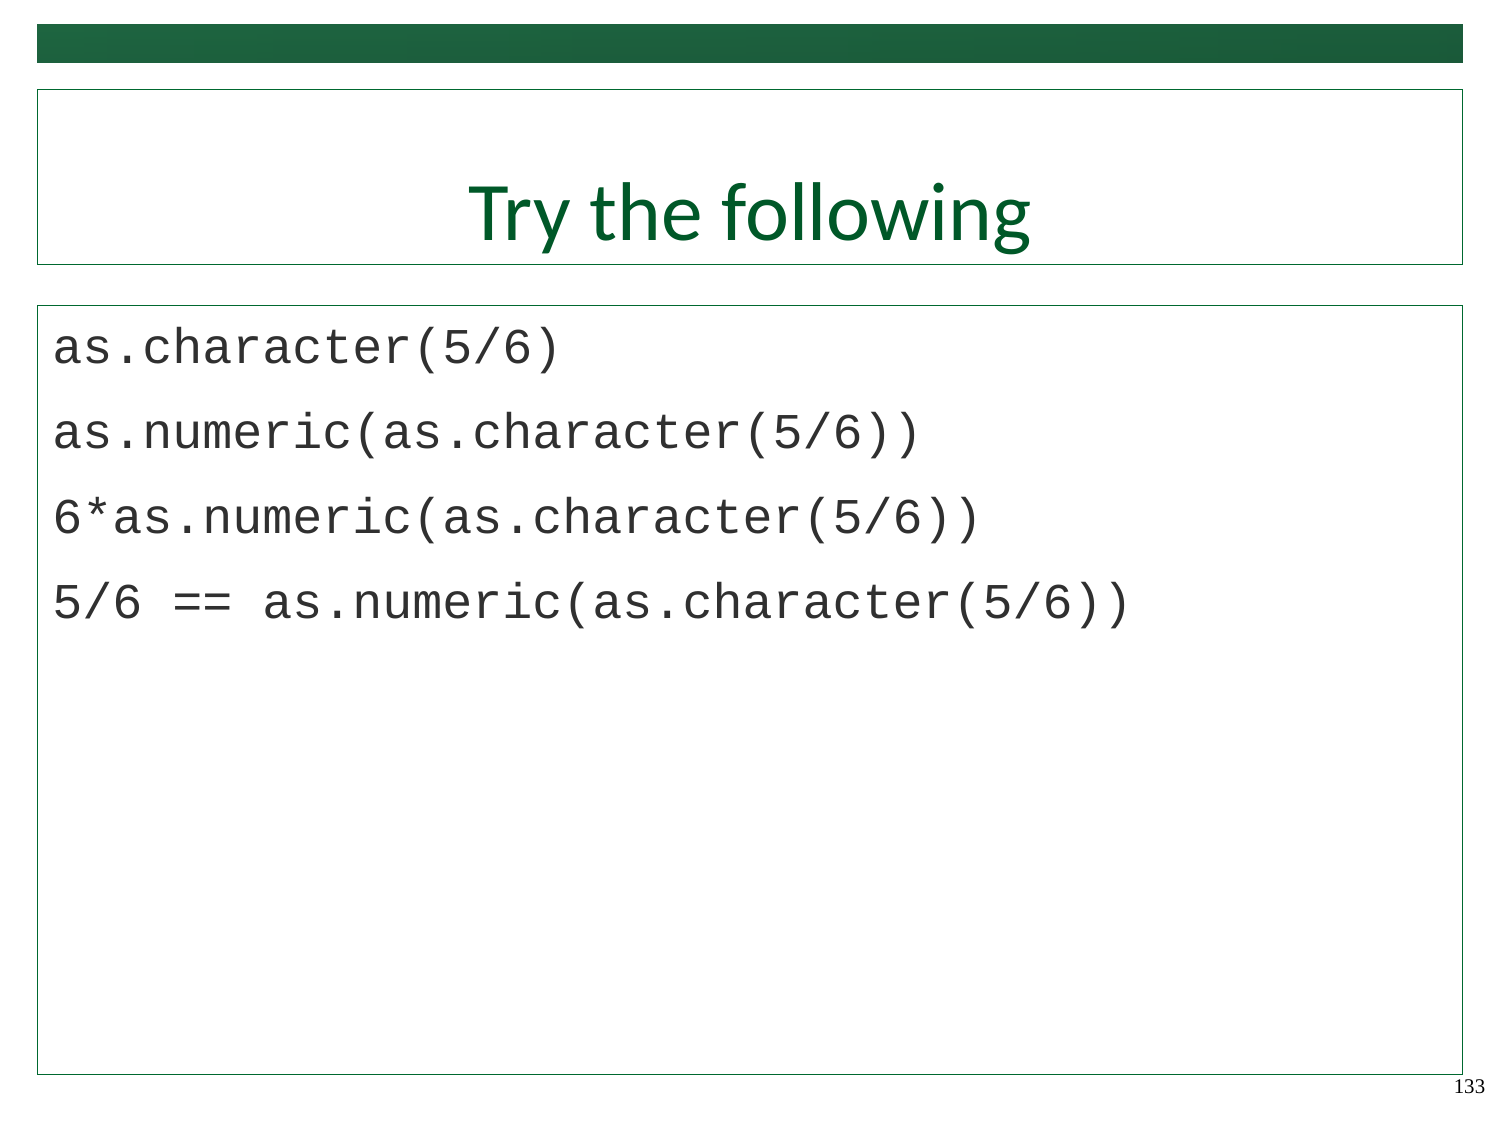

# Try the following
as.character(5/6)
as.numeric(as.character(5/6))
6*as.numeric(as.character(5/6))
5/6 == as.numeric(as.character(5/6))
133